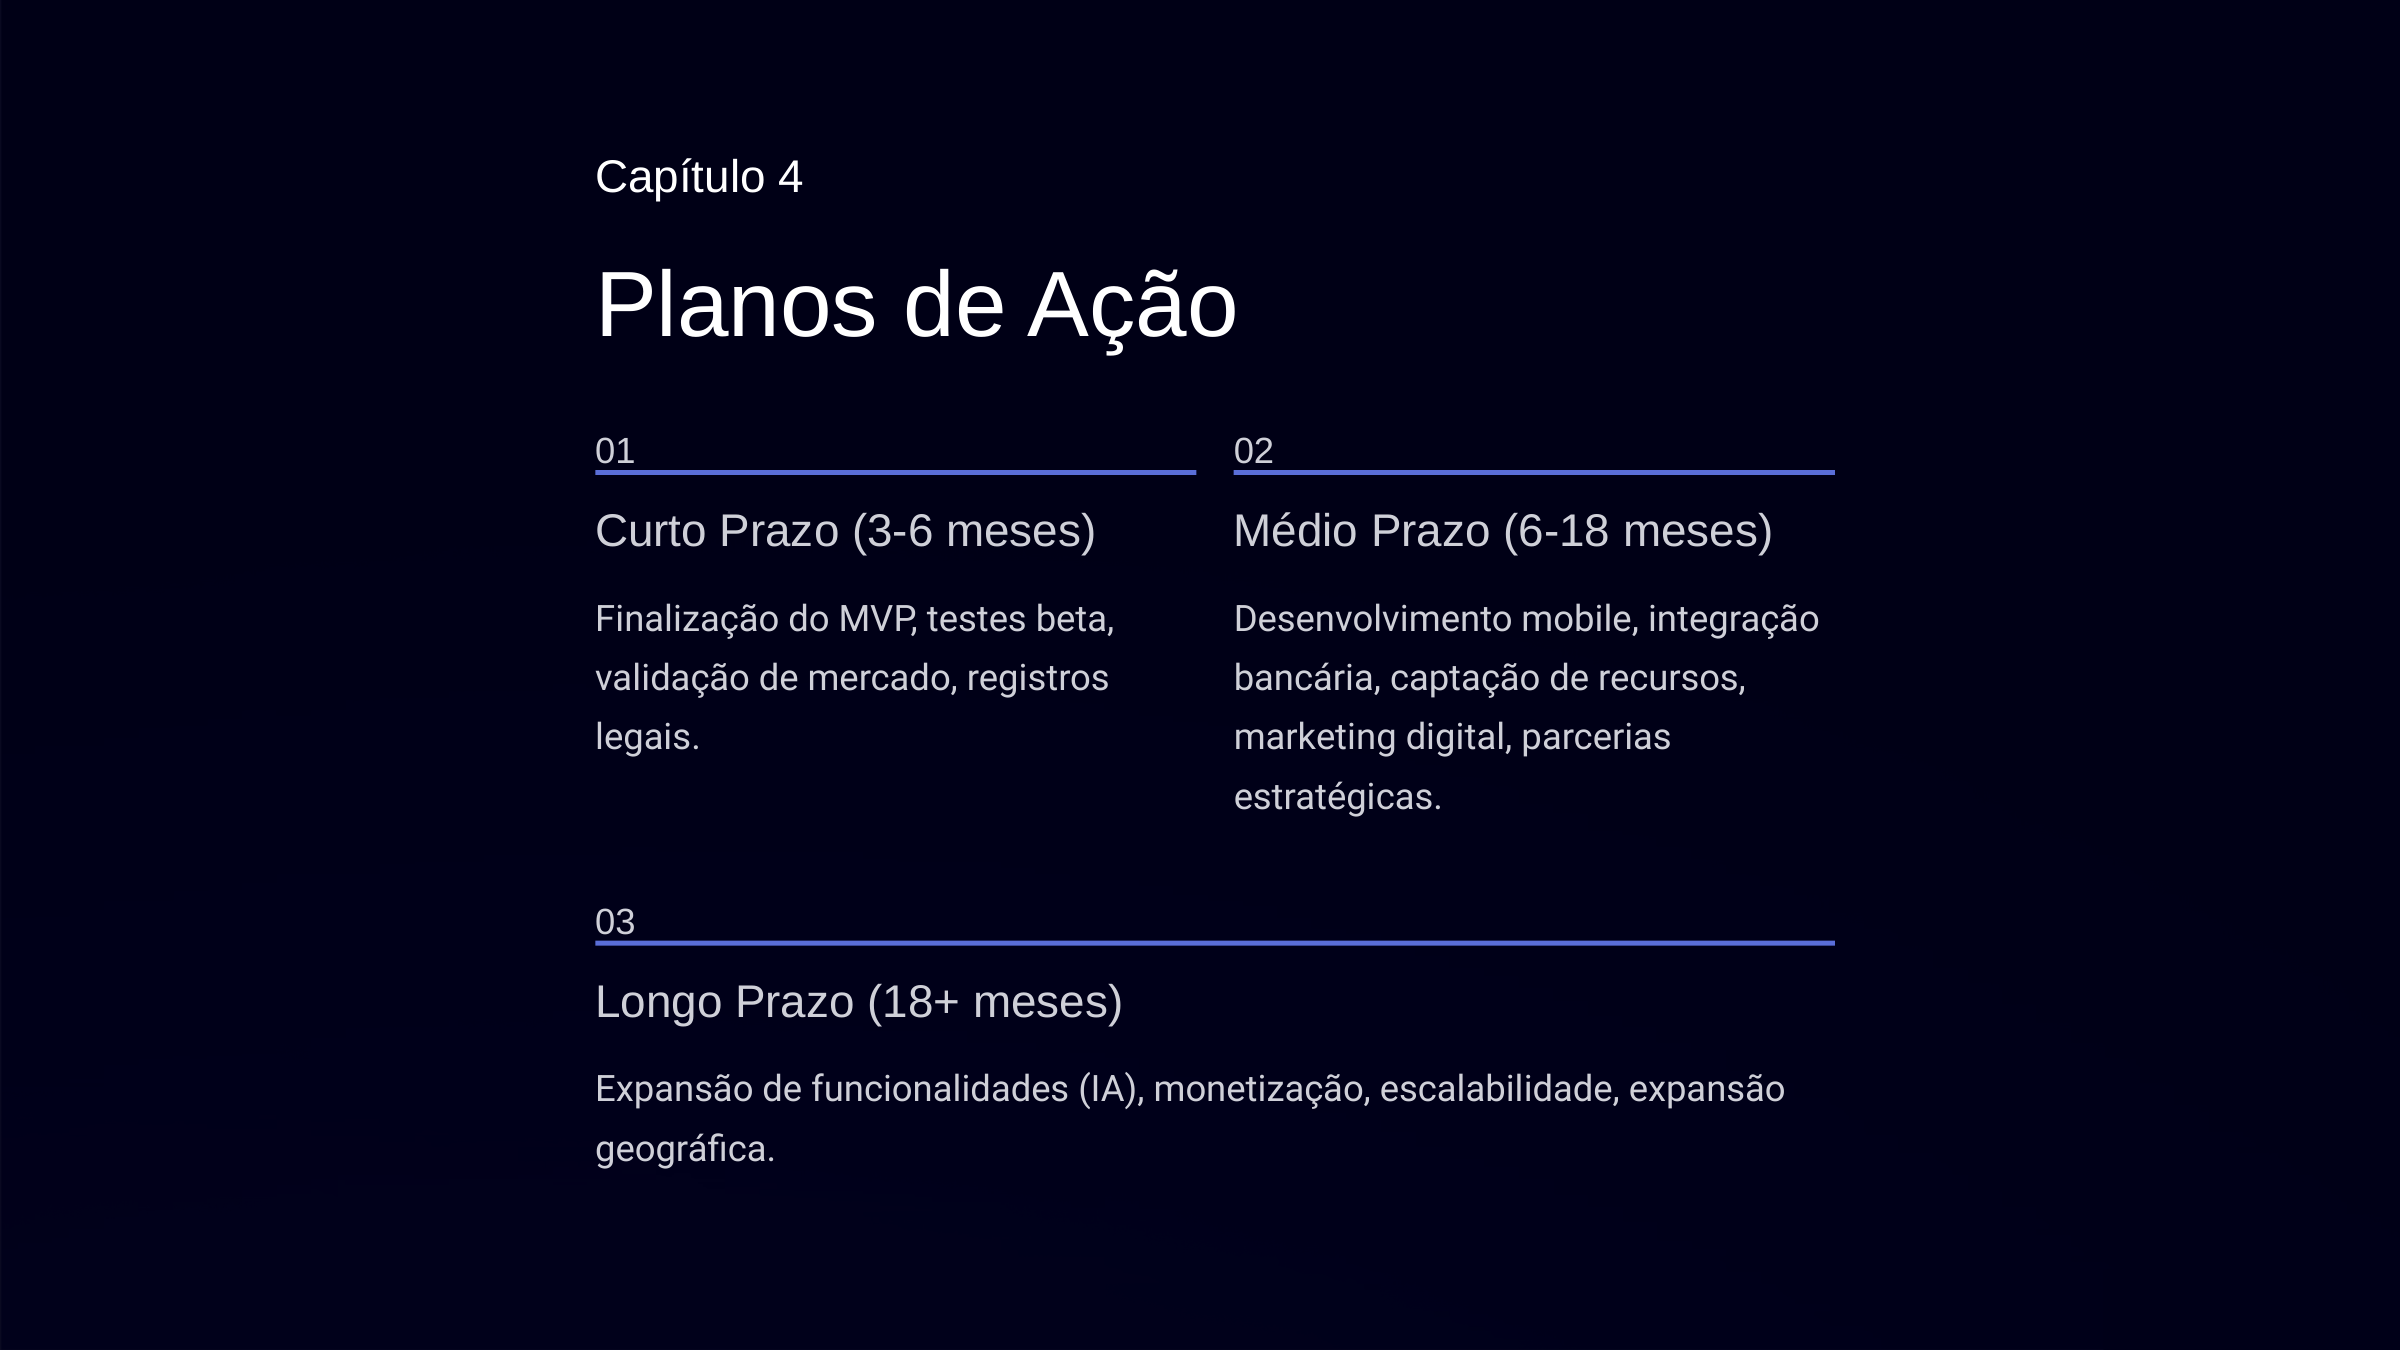

Capítulo 4
Planos de Ação
01
02

Curto Prazo (3-6 meses)
Médio Prazo (6-18 meses)
Finalização do MVP, testes beta, validação de mercado, registros legais.
Desenvolvimento mobile, integração bancária, captação de recursos, marketing digital, parcerias estratégicas.
03

Longo Prazo (18+ meses)
Expansão de funcionalidades (IA), monetização, escalabilidade, expansão geográfica.